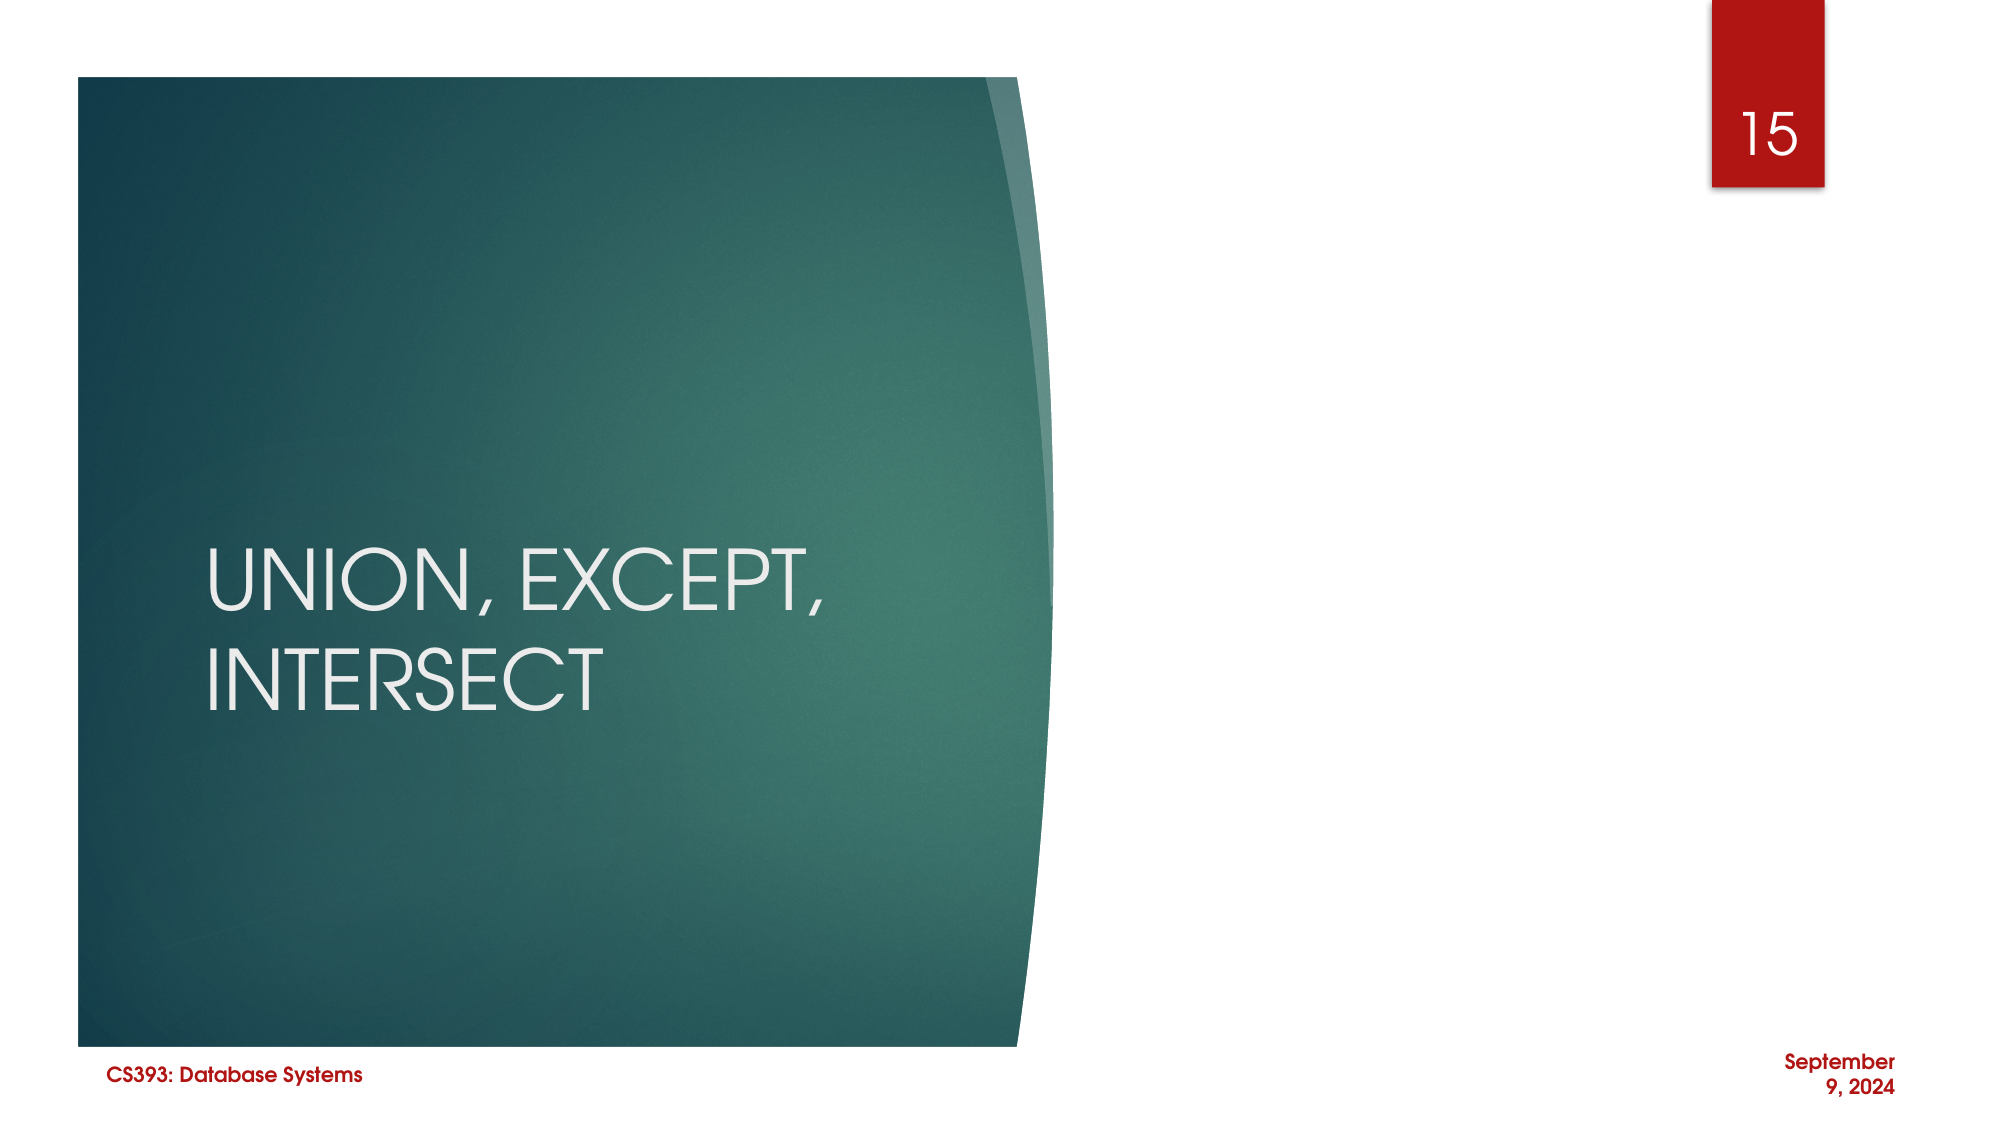

15
# UNION, EXCEPT, INTERSECT

CS393: Database Systems
September 9, 2024